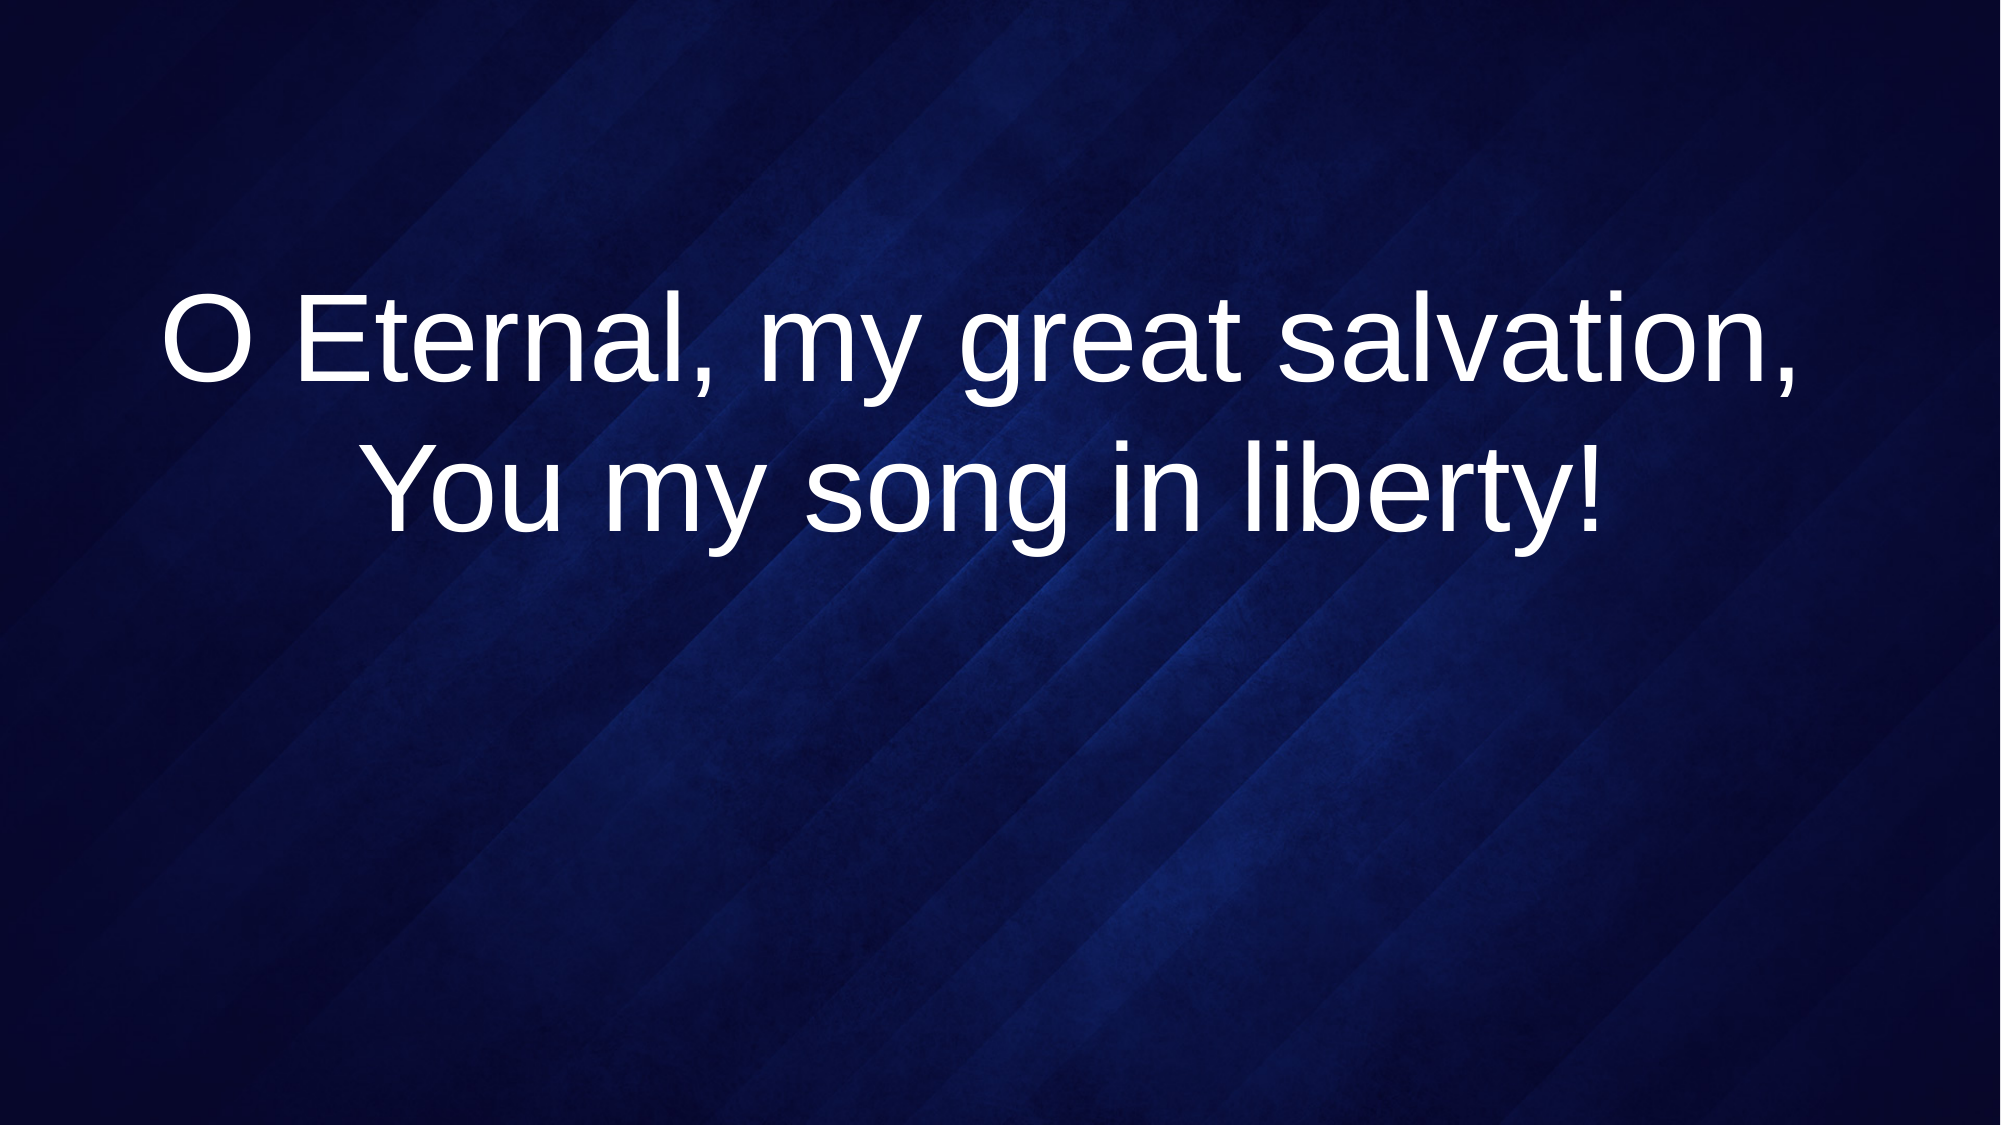

# O Eternal, my great salvation, You my song in liberty!